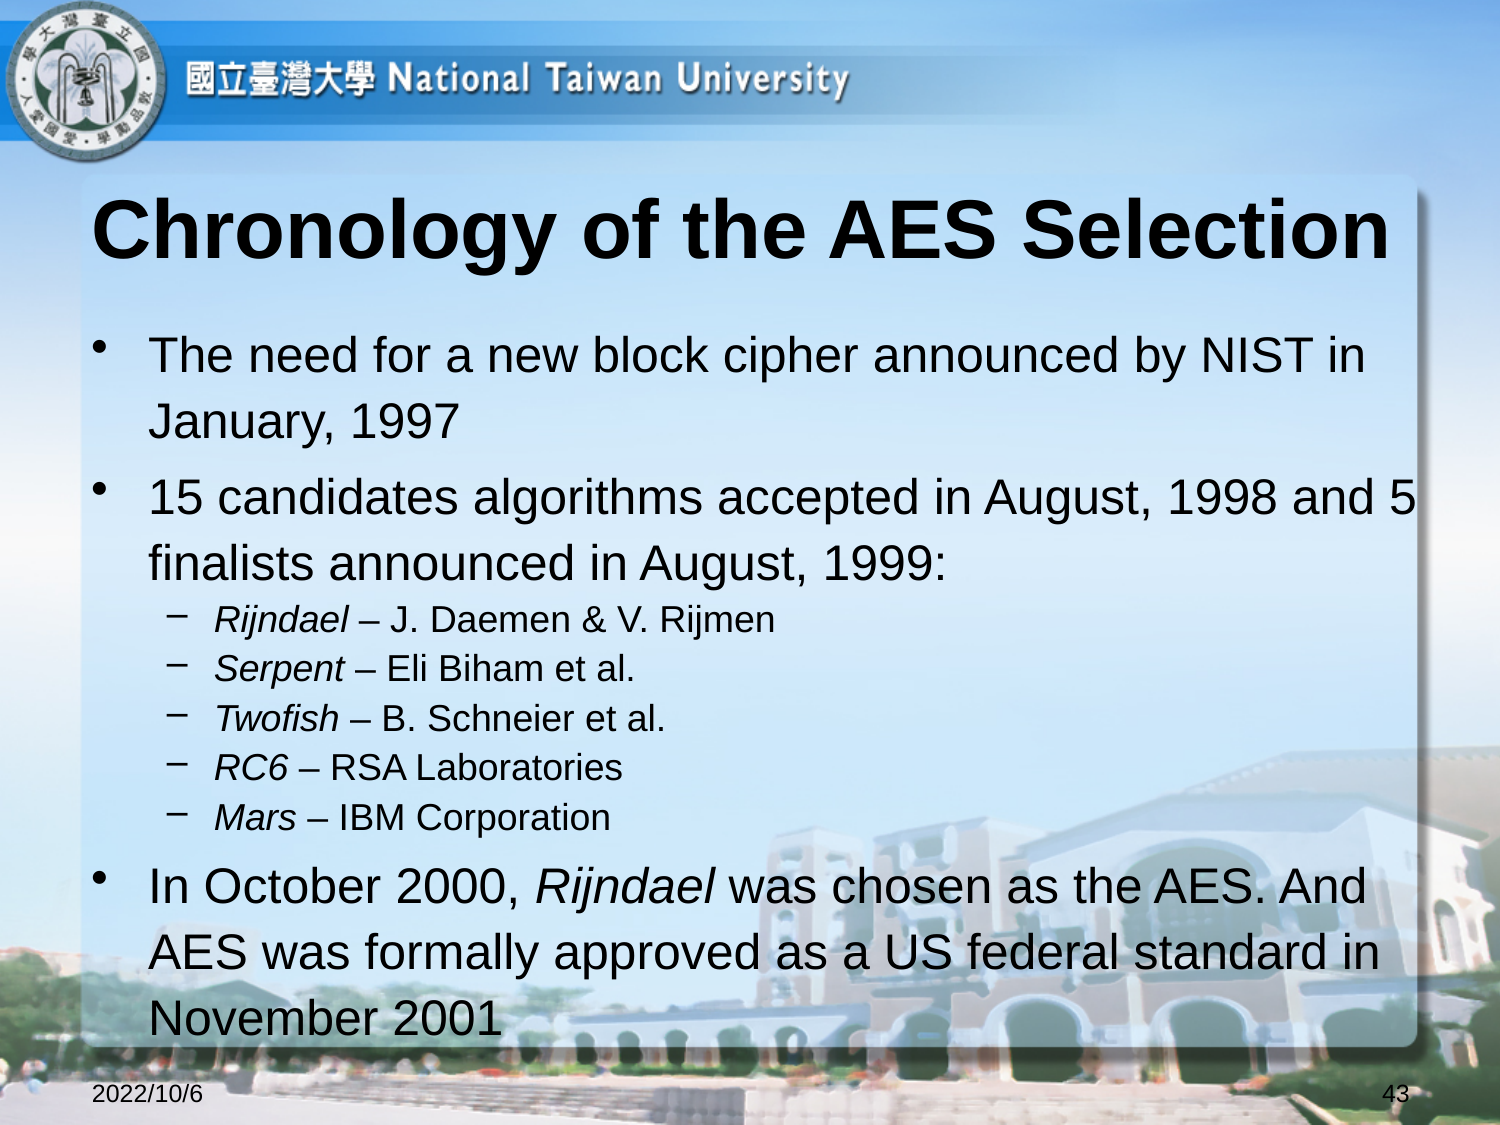

# Chronology of the AES Selection
The need for a new block cipher announced by NIST in January, 1997
15 candidates algorithms accepted in August, 1998 and 5 finalists announced in August, 1999:
Rijndael – J. Daemen & V. Rijmen
Serpent – Eli Biham et al.
Twofish – B. Schneier et al.
RC6 – RSA Laboratories
Mars – IBM Corporation
In October 2000, Rijndael was chosen as the AES. And AES was formally approved as a US federal standard in November 2001
2022/10/6
43